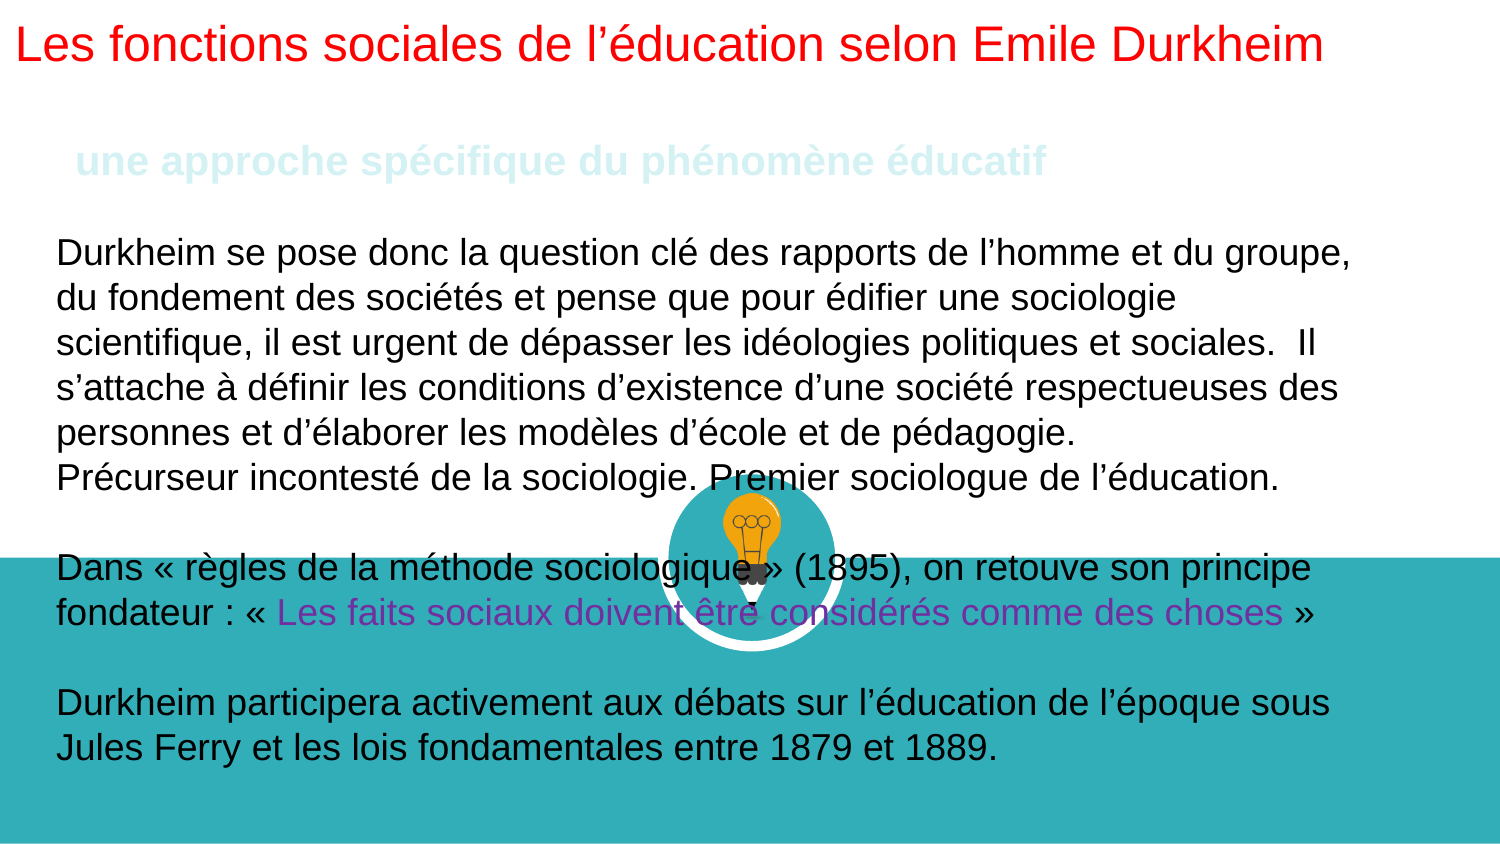

Les fonctions sociales de l’éducation selon Emile Durkheim
 une approche spécifique du phénomène éducatif
Durkheim se pose donc la question clé des rapports de l’homme et du groupe, du fondement des sociétés et pense que pour édifier une sociologie scientifique, il est urgent de dépasser les idéologies politiques et sociales.  Il s’attache à définir les conditions d’existence d’une société respectueuses des personnes et d’élaborer les modèles d’école et de pédagogie.
Précurseur incontesté de la sociologie. Premier sociologue de l’éducation.

Dans « règles de la méthode sociologique » (1895), on retouve son principe fondateur : « Les faits sociaux doivent être considérés comme des choses »

Durkheim participera activement aux débats sur l’éducation de l’époque sous Jules Ferry et les lois fondamentales entre 1879 et 1889.